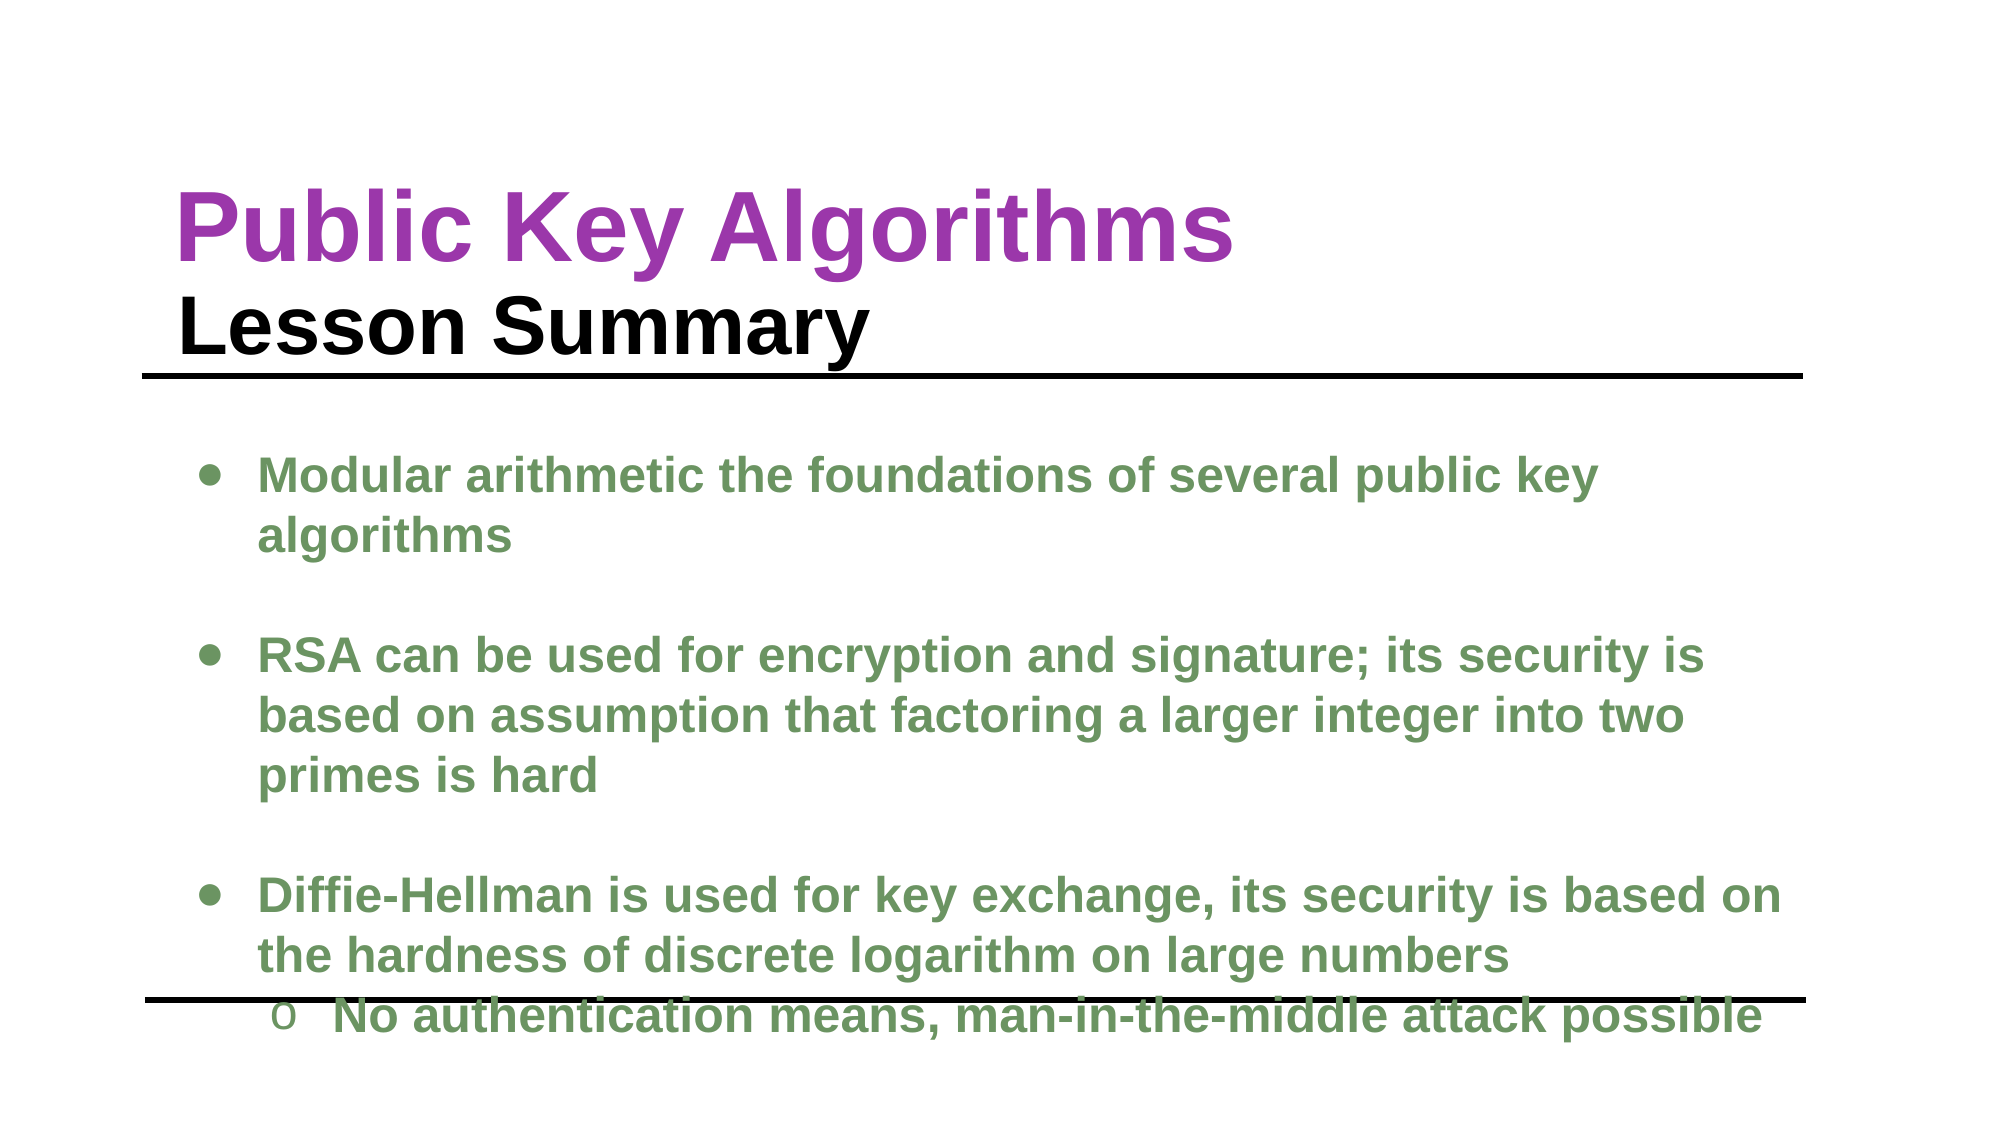

Public Key Algorithms
 Lesson Summary
Modular arithmetic the foundations of several public key algorithms

RSA can be used for encryption and signature; its security is based on assumption that factoring a larger integer into two primes is hard

Diffie-Hellman is used for key exchange, its security is based on the hardness of discrete logarithm on large numbers
No authentication means, man-in-the-middle attack possible